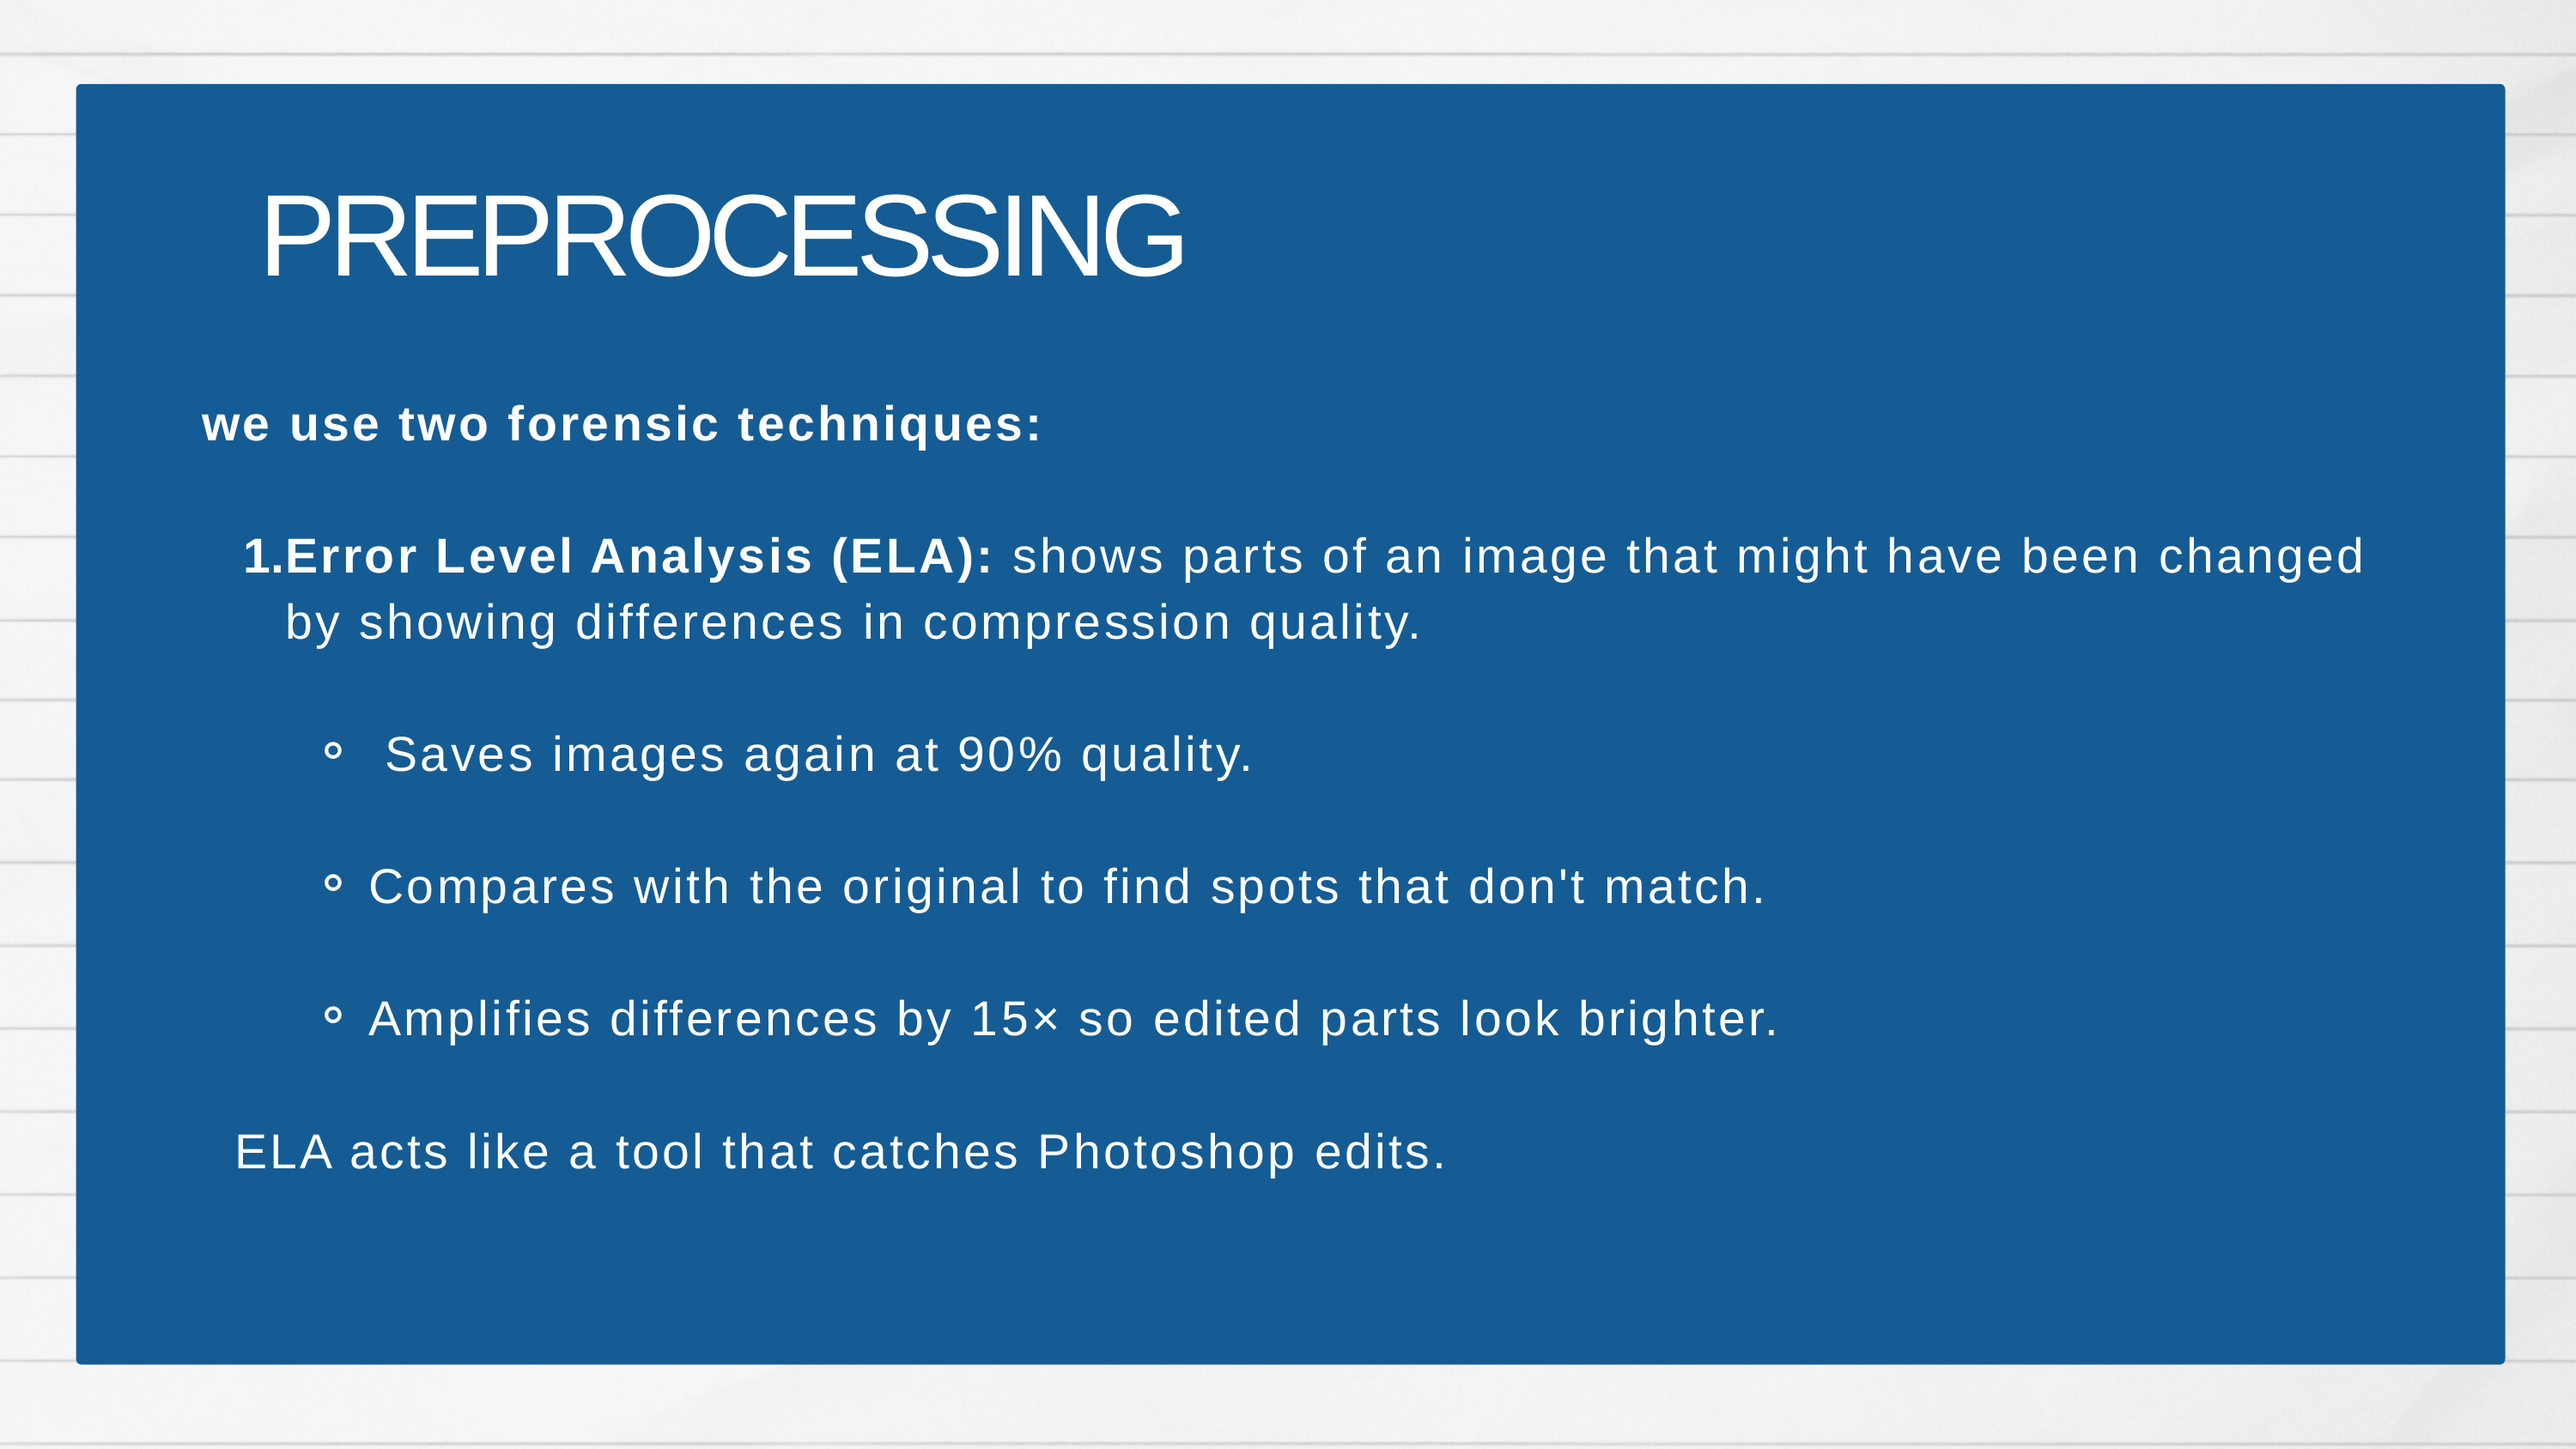

PREPROCESSING
we use two forensic techniques:

Error Level Analysis (ELA): shows parts of an image that might have been changed by showing differences in compression quality.

 Saves images again at 90% quality.

Compares with the original to find spots that don't match.

Amplifies differences by 15× so edited parts look brighter.

  ELA acts like a tool that catches Photoshop edits.